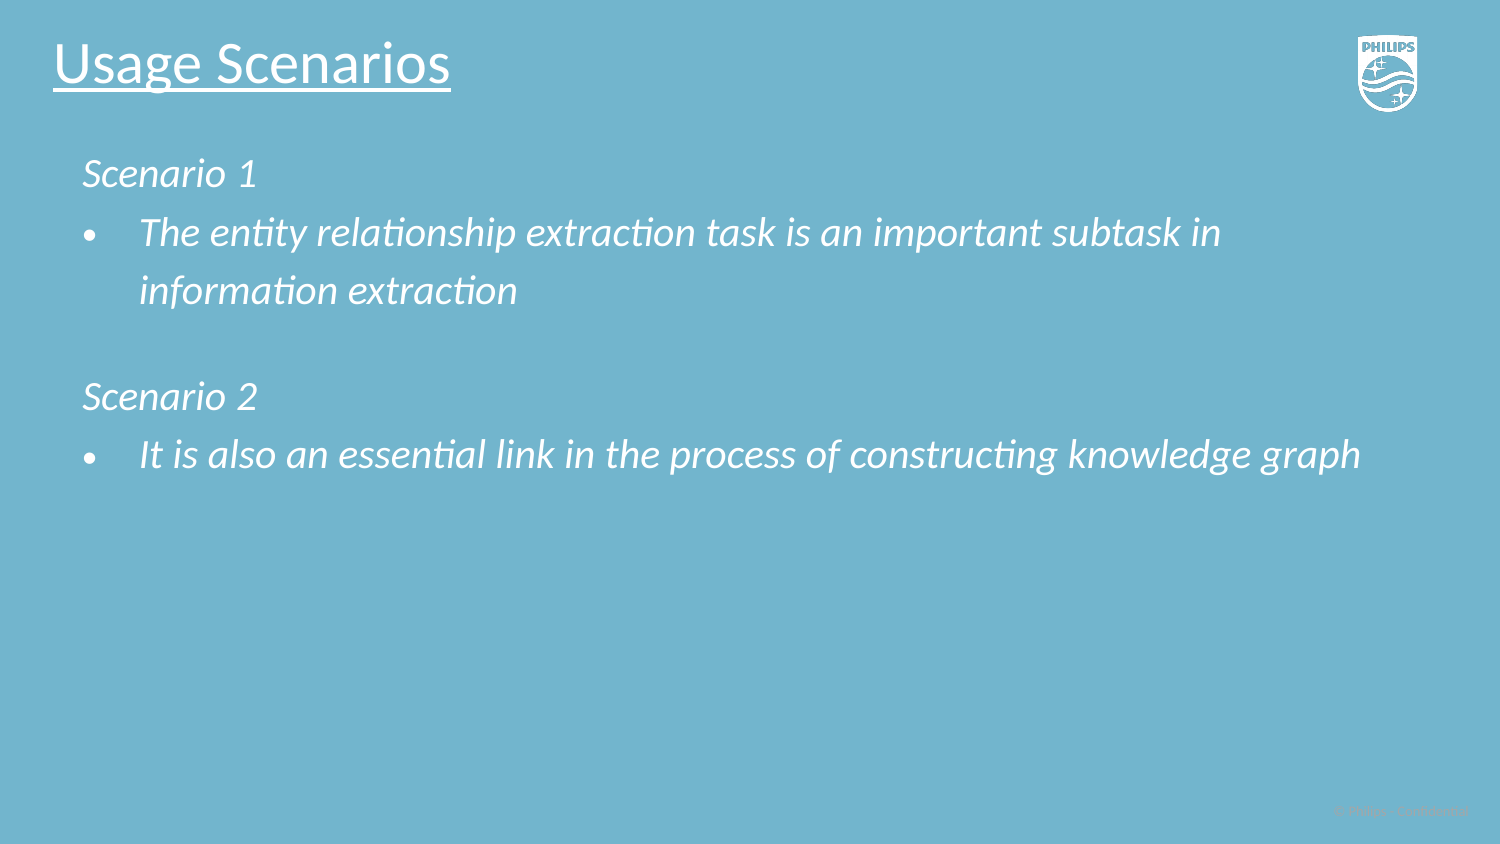

Usage Scenarios
Scenario 1
The entity relationship extraction task is an important subtask in information extraction
Scenario 2
It is also an essential link in the process of constructing knowledge graph